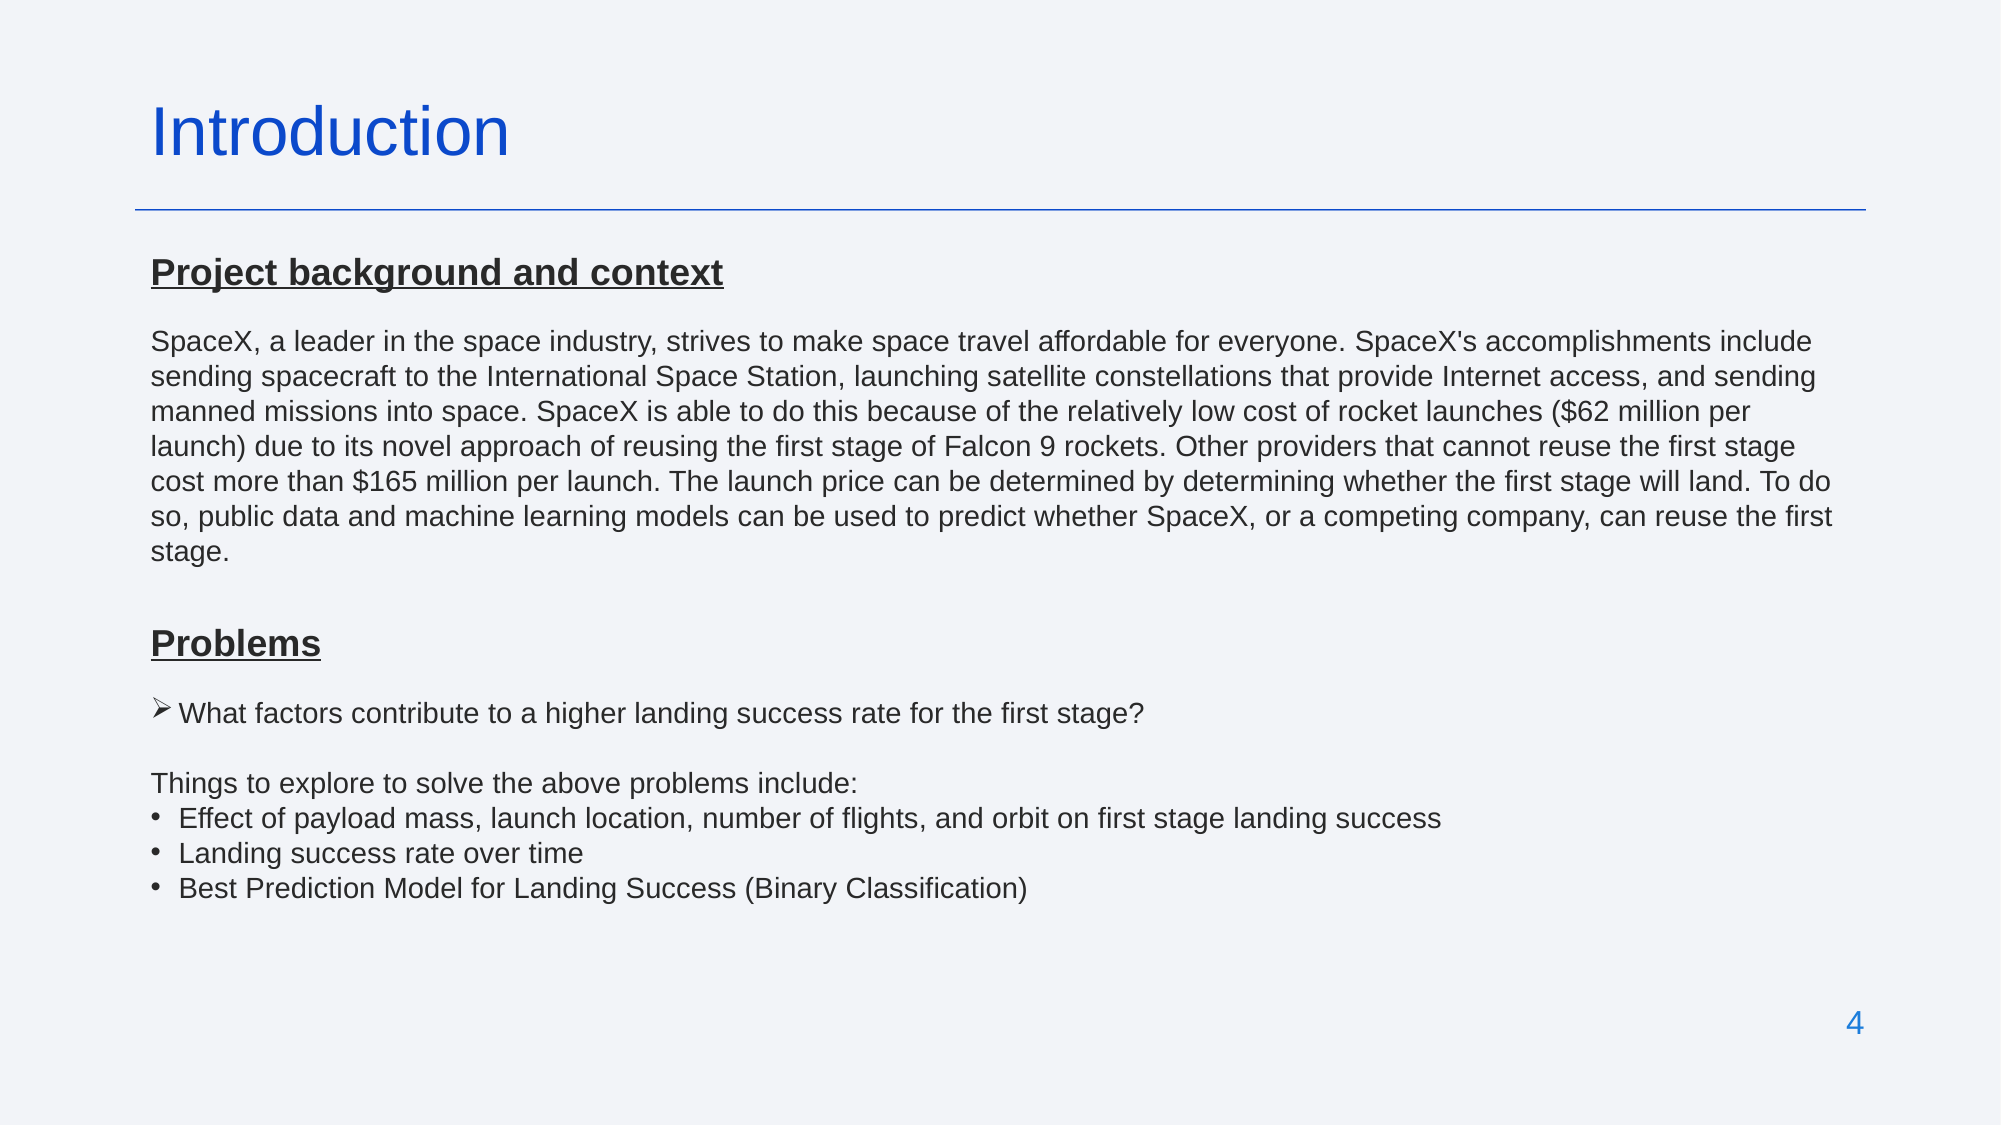

Introduction
Project background and context

SpaceX, a leader in the space industry, strives to make space travel affordable for everyone. SpaceX's accomplishments include sending spacecraft to the International Space Station, launching satellite constellations that provide Internet access, and sending manned missions into space. SpaceX is able to do this because of the relatively low cost of rocket launches ($62 million per launch) due to its novel approach of reusing the first stage of Falcon 9 rockets. Other providers that cannot reuse the first stage cost more than $165 million per launch. The launch price can be determined by determining whether the first stage will land. To do so, public data and machine learning models can be used to predict whether SpaceX, or a competing company, can reuse the first stage.
Problems

What factors contribute to a higher landing success rate for the first stage?

Things to explore to solve the above problems include:
Effect of payload mass, launch location, number of flights, and orbit on first stage landing success
Landing success rate over time
Best Prediction Model for Landing Success (Binary Classification)
4